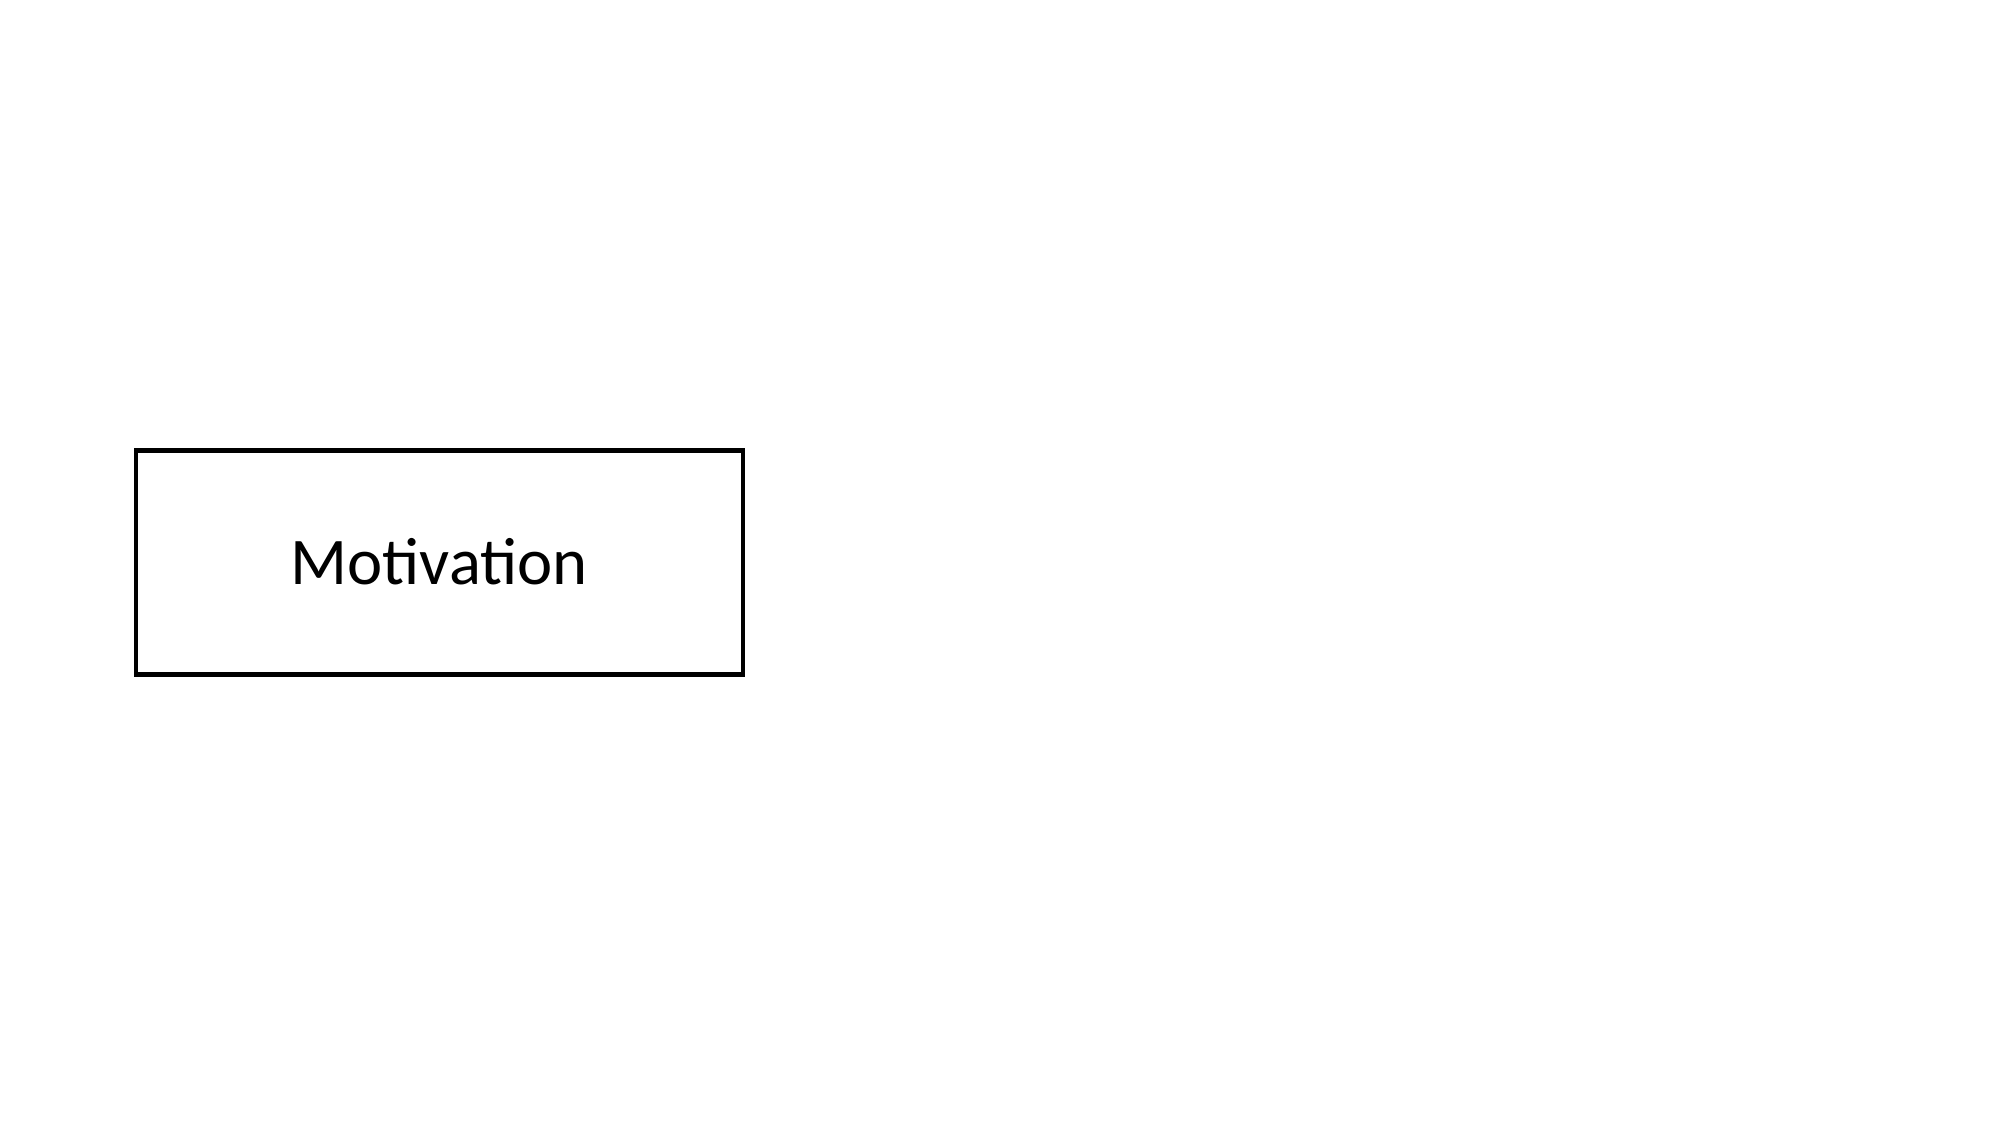

The datasets in real life are much more complex
More challenging when the data is in an unstructured format such as image or audio
Having inspired by music and having decent understanding of music theory, we were motivated to work on this project
Music theory (sheets) – notes are related to each other.
These notes are just ways to mapping out pitches or sound waves
# Motivation